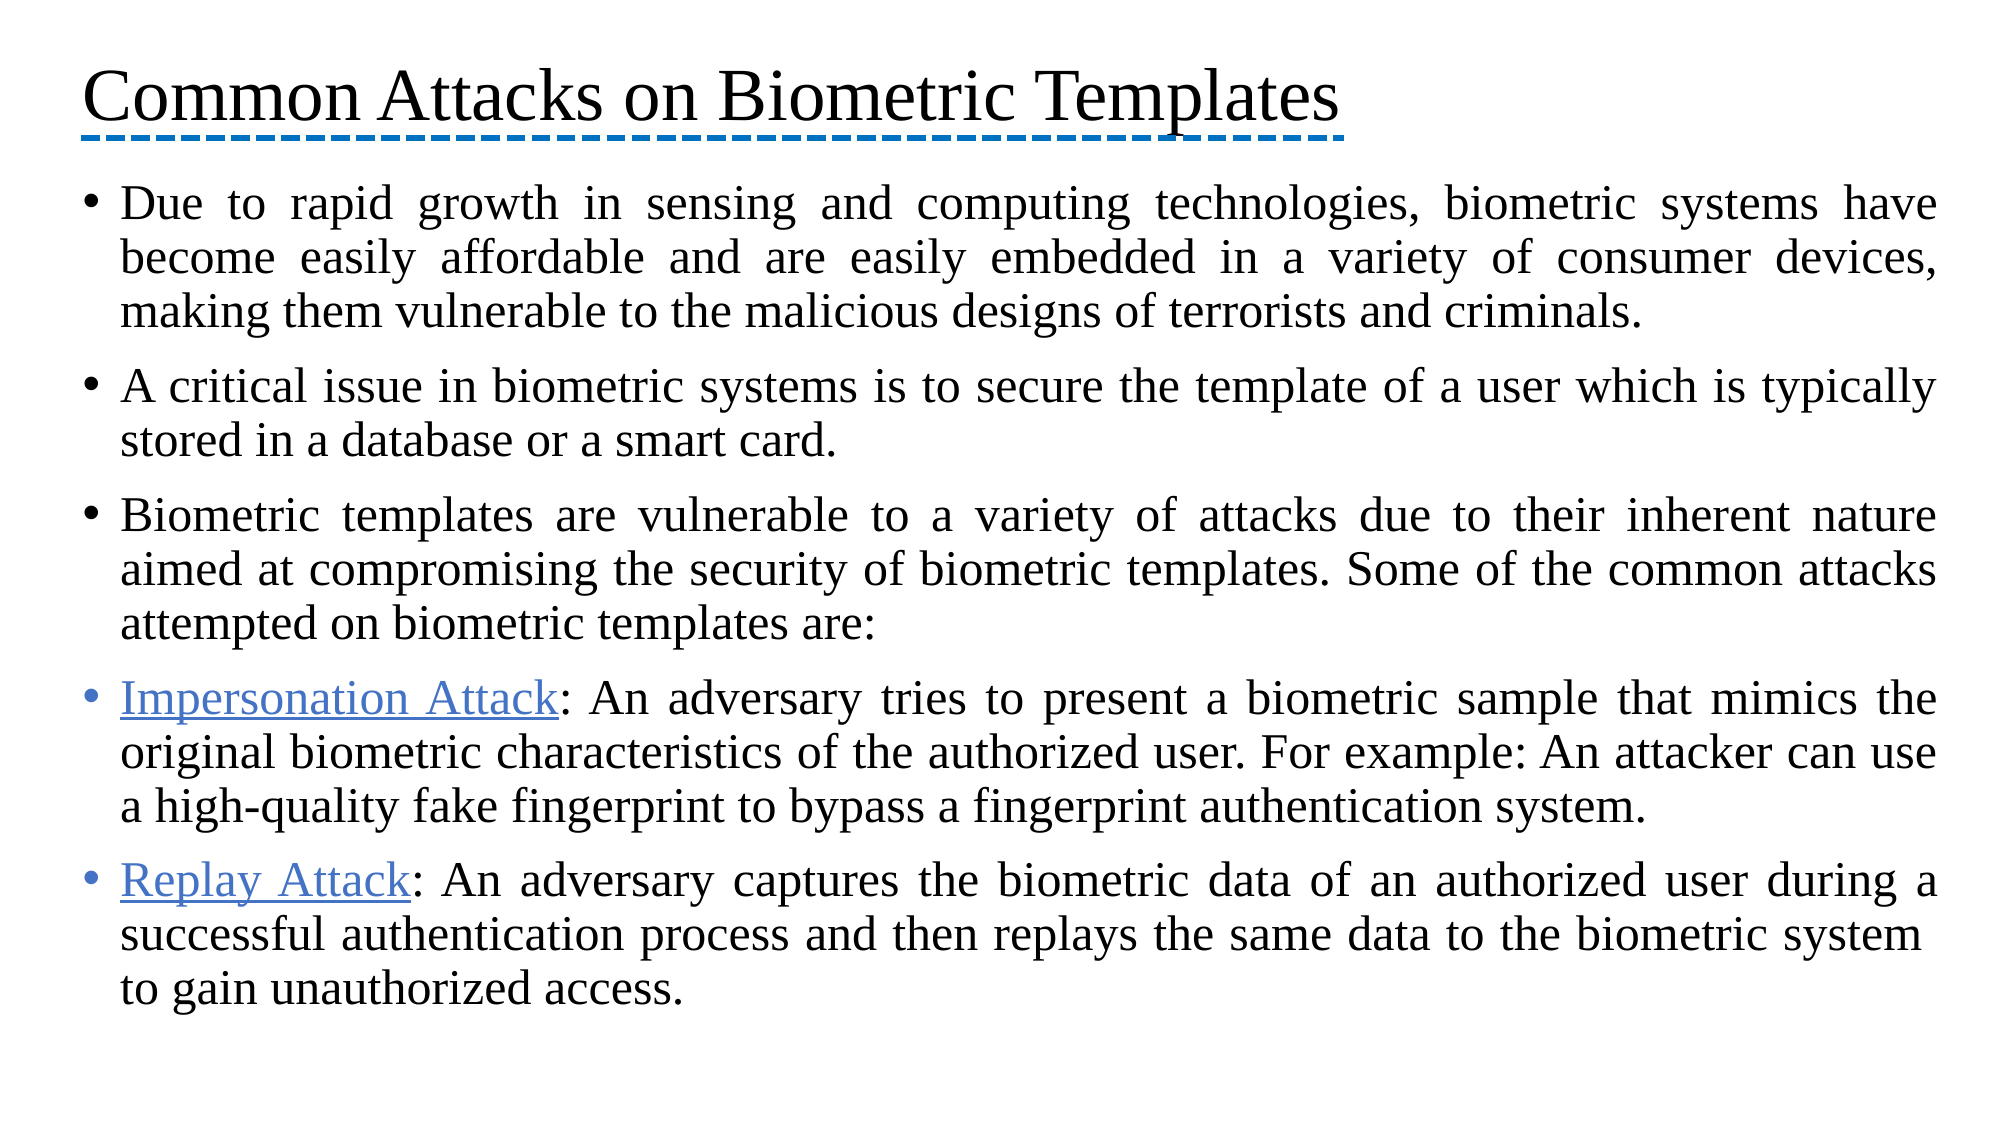

# Common Attacks on Biometric Templates
Due to rapid growth in sensing and computing technologies, biometric systems have become easily affordable and are easily embedded in a variety of consumer devices, making them vulnerable to the malicious designs of terrorists and criminals.
A critical issue in biometric systems is to secure the template of a user which is typically stored in a database or a smart card.
Biometric templates are vulnerable to a variety of attacks due to their inherent nature aimed at compromising the security of biometric templates. Some of the common attacks attempted on biometric templates are:
Impersonation Attack: An adversary tries to present a biometric sample that mimics the original biometric characteristics of the authorized user. For example: An attacker can use a high-quality fake fingerprint to bypass a fingerprint authentication system.
Replay Attack: An adversary captures the biometric data of an authorized user during a successful authentication process and then replays the same data to the biometric system  to gain unauthorized access.